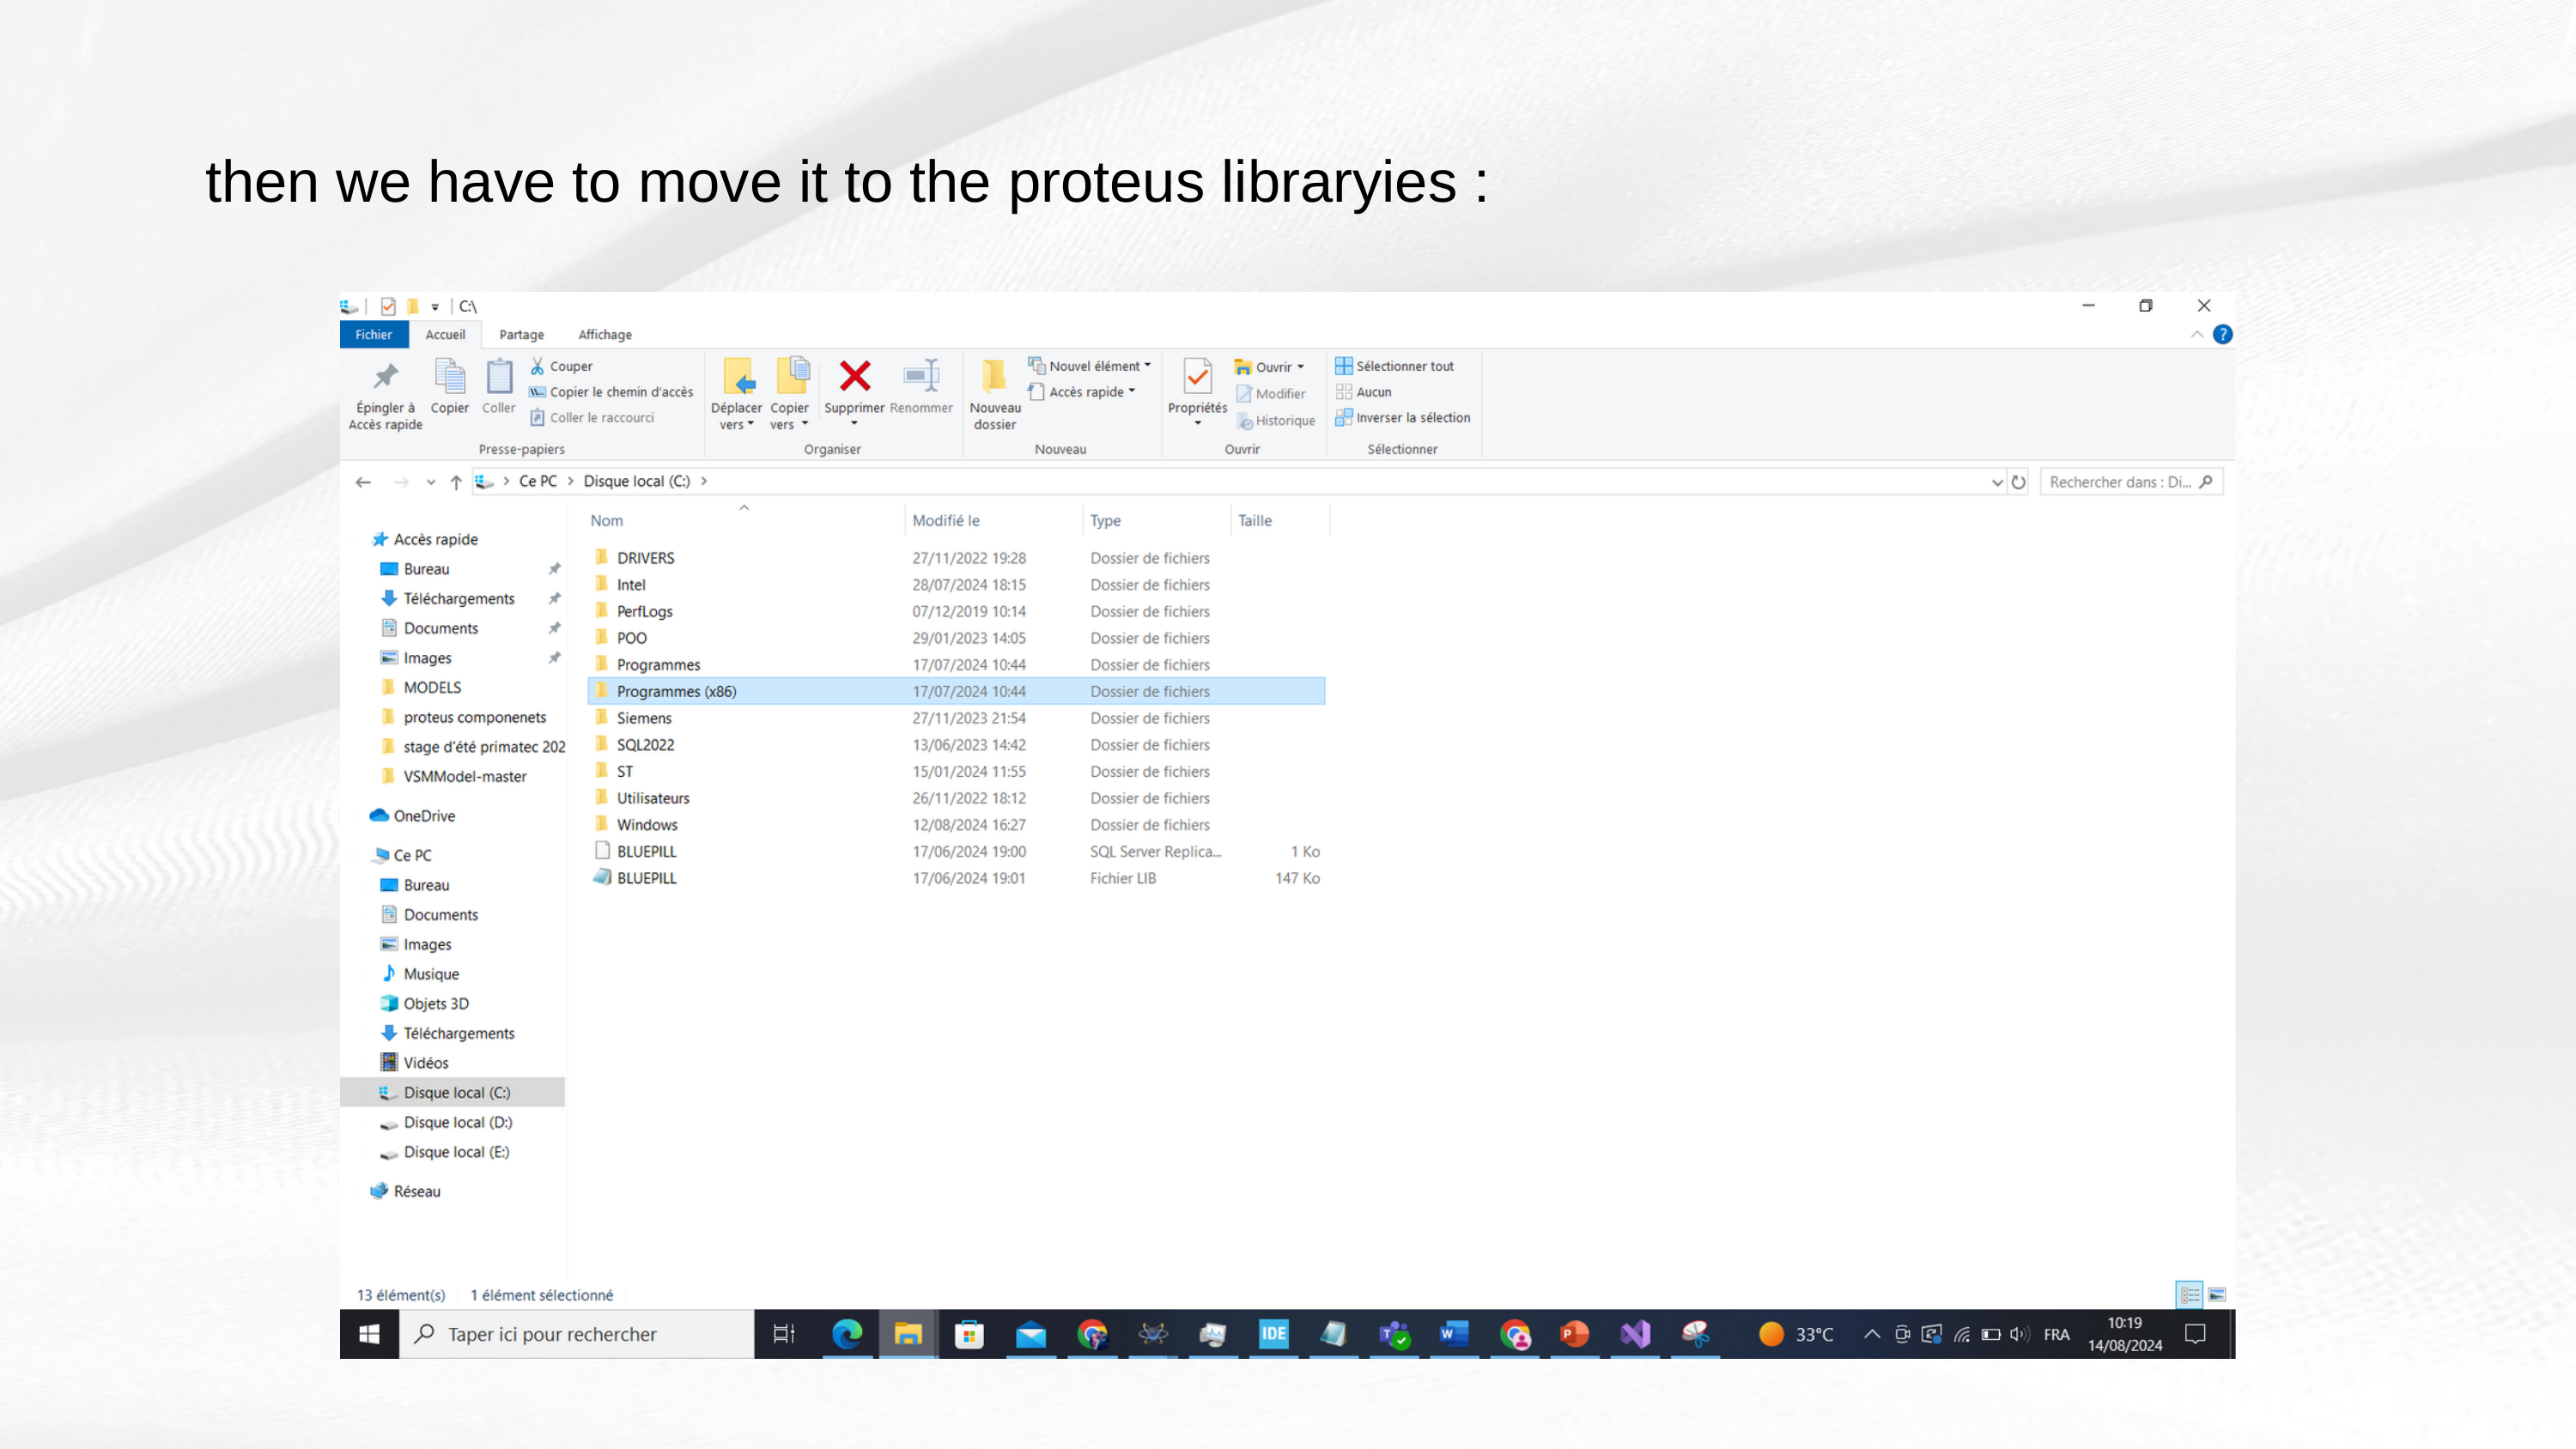

then we have to move it to the proteus libraryies :